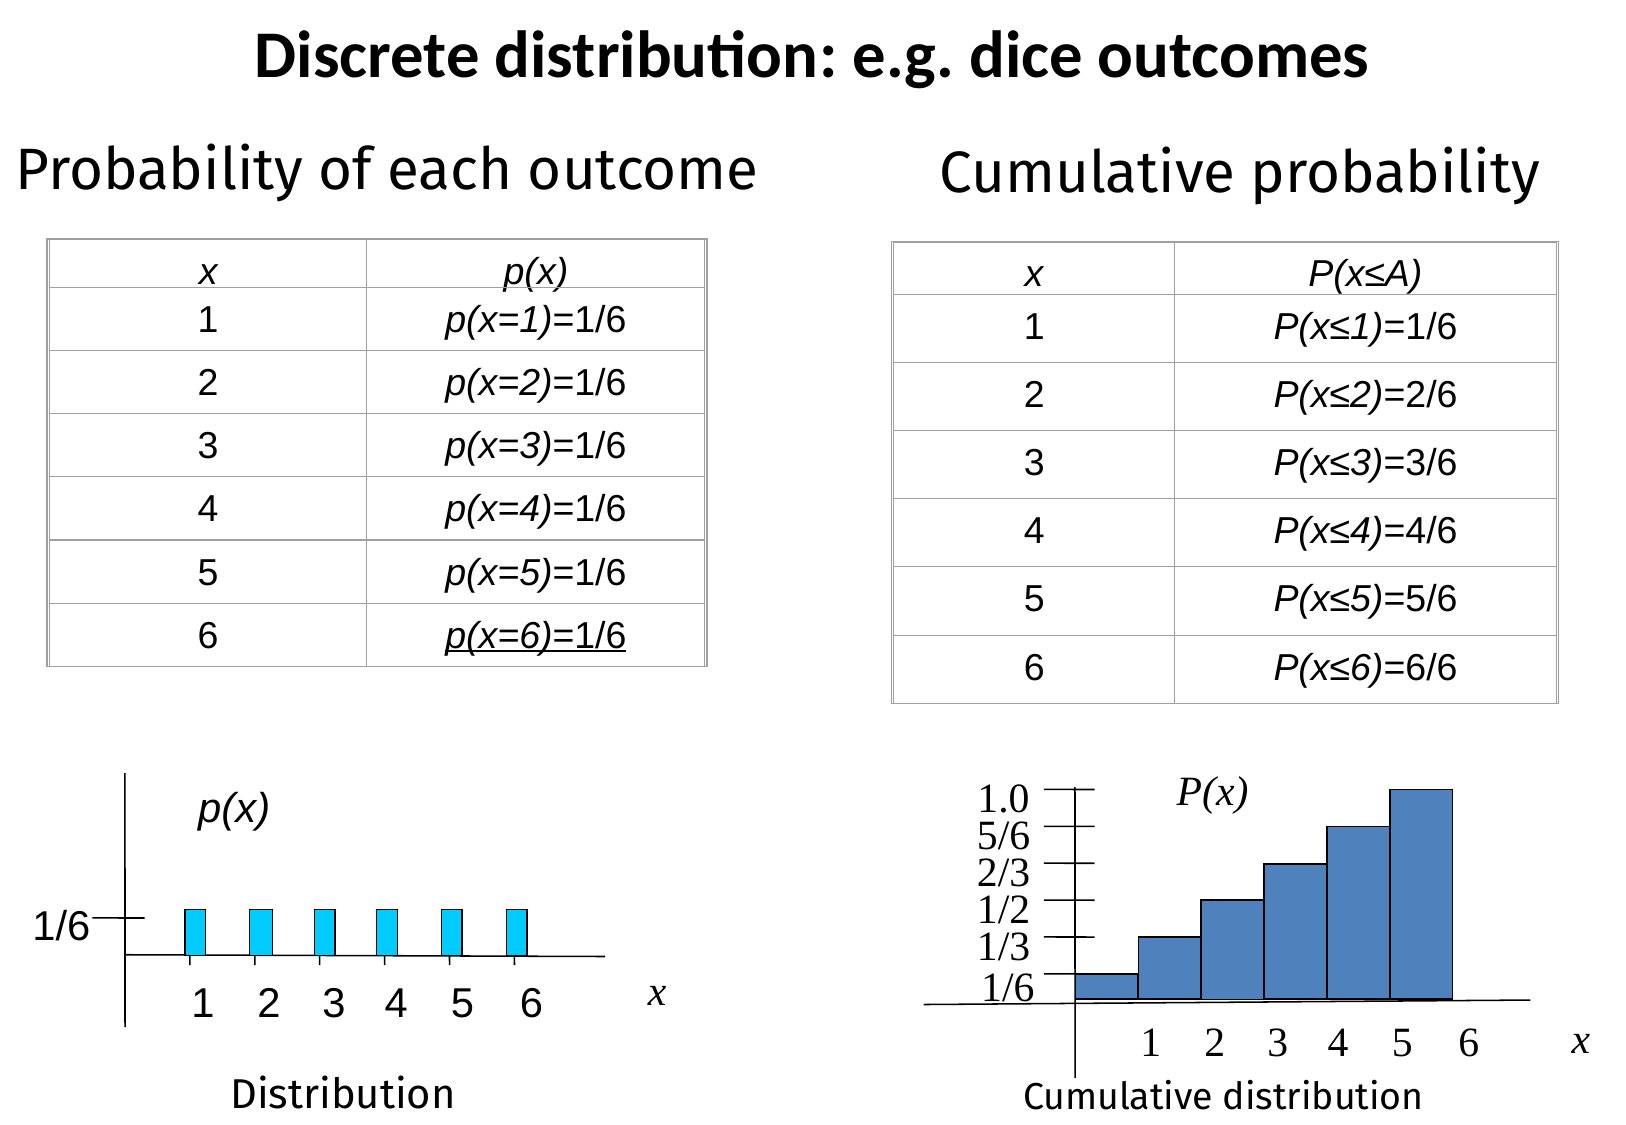

Discrete distribution: e.g. dice outcomes
Probability of each outcome
Cumulative probability

x

p(x)

1

p(x=1)=1/6

2

p(x=2)=1/6

3

p(x=3)=1/6

4

p(x=4)=1/6

5

p(x=5)=1/6

6

p(x=6)=1/6

x

P(x≤A)

1

P(x≤1)=1/6

2

P(x≤2)=2/6

3

P(x≤3)=3/6

4

P(x≤4)=4/6

5

P(x≤5)=5/6

6

P(x≤6)=6/6

P(x)

1/6

x
1
2
3
4
5
6

1.0
5/6
2/3
1/2
1/3

p(x)

1/6

x

1

2

3

4

5

6

Distribution
Cumulative distribution